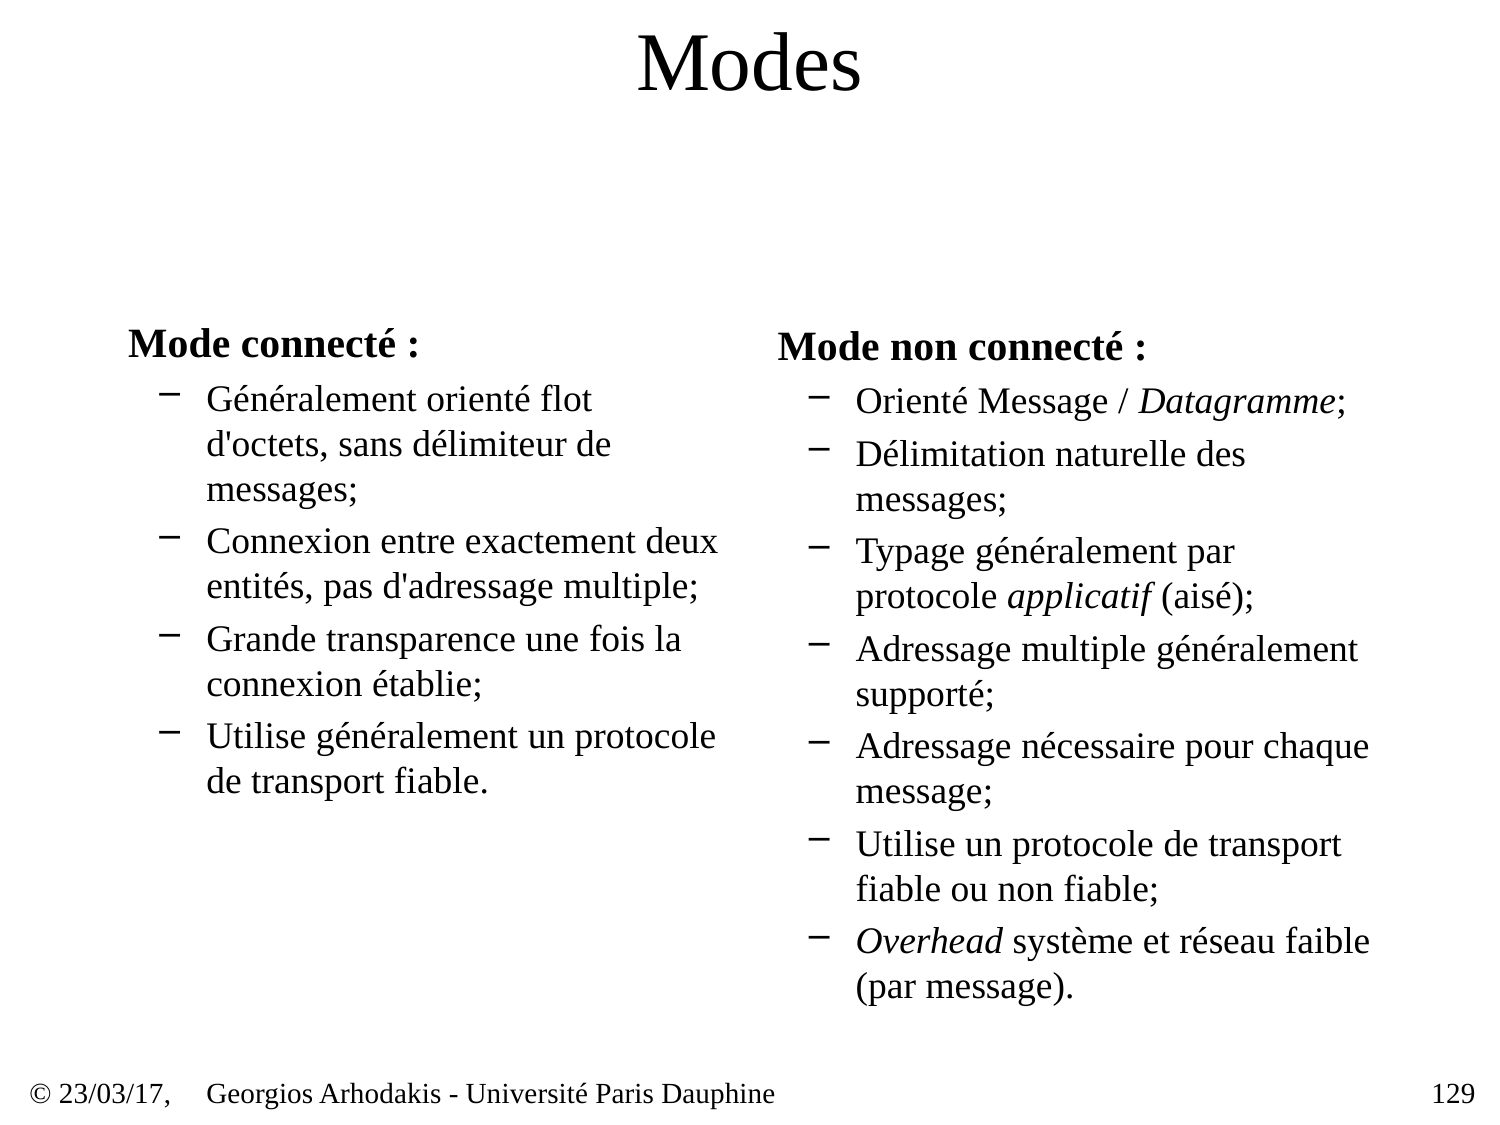

# Modes
Mode connecté :
Généralement orienté flot d'octets, sans délimiteur de messages;
Connexion entre exactement deux entités, pas d'adressage multiple;
Grande transparence une fois la connexion établie;
Utilise généralement un protocole de transport fiable.
Mode non connecté :
Orienté Message / Datagramme;
Délimitation naturelle des messages;
Typage généralement par protocole applicatif (aisé);
Adressage multiple généralement supporté;
Adressage nécessaire pour chaque message;
Utilise un protocole de transport fiable ou non fiable;
Overhead système et réseau faible (par message).
© 23/03/17,
Georgios Arhodakis - Université Paris Dauphine
129